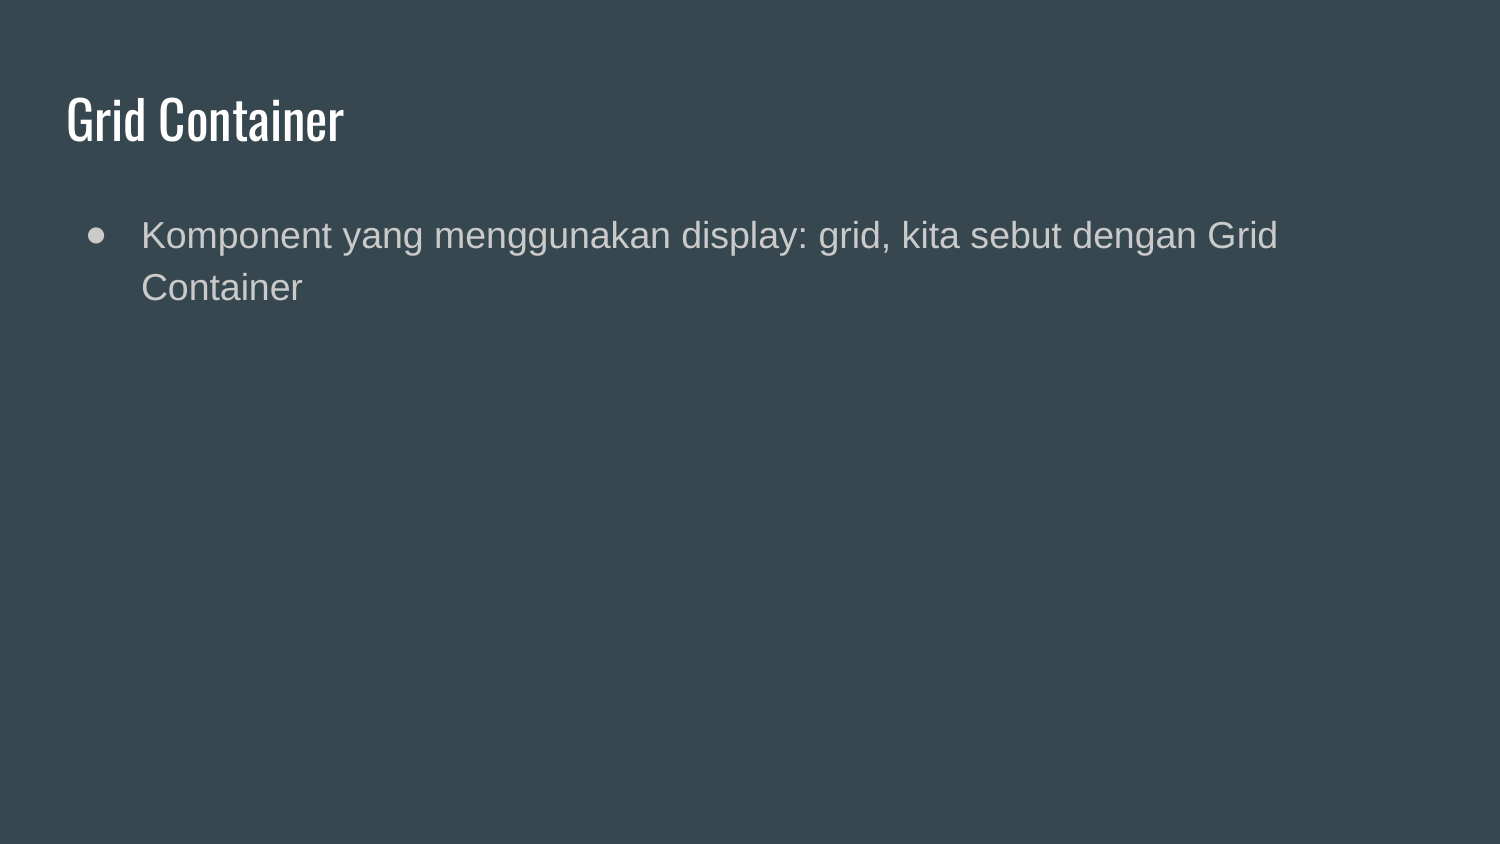

# Grid Container
Komponent yang menggunakan display: grid, kita sebut dengan Grid Container